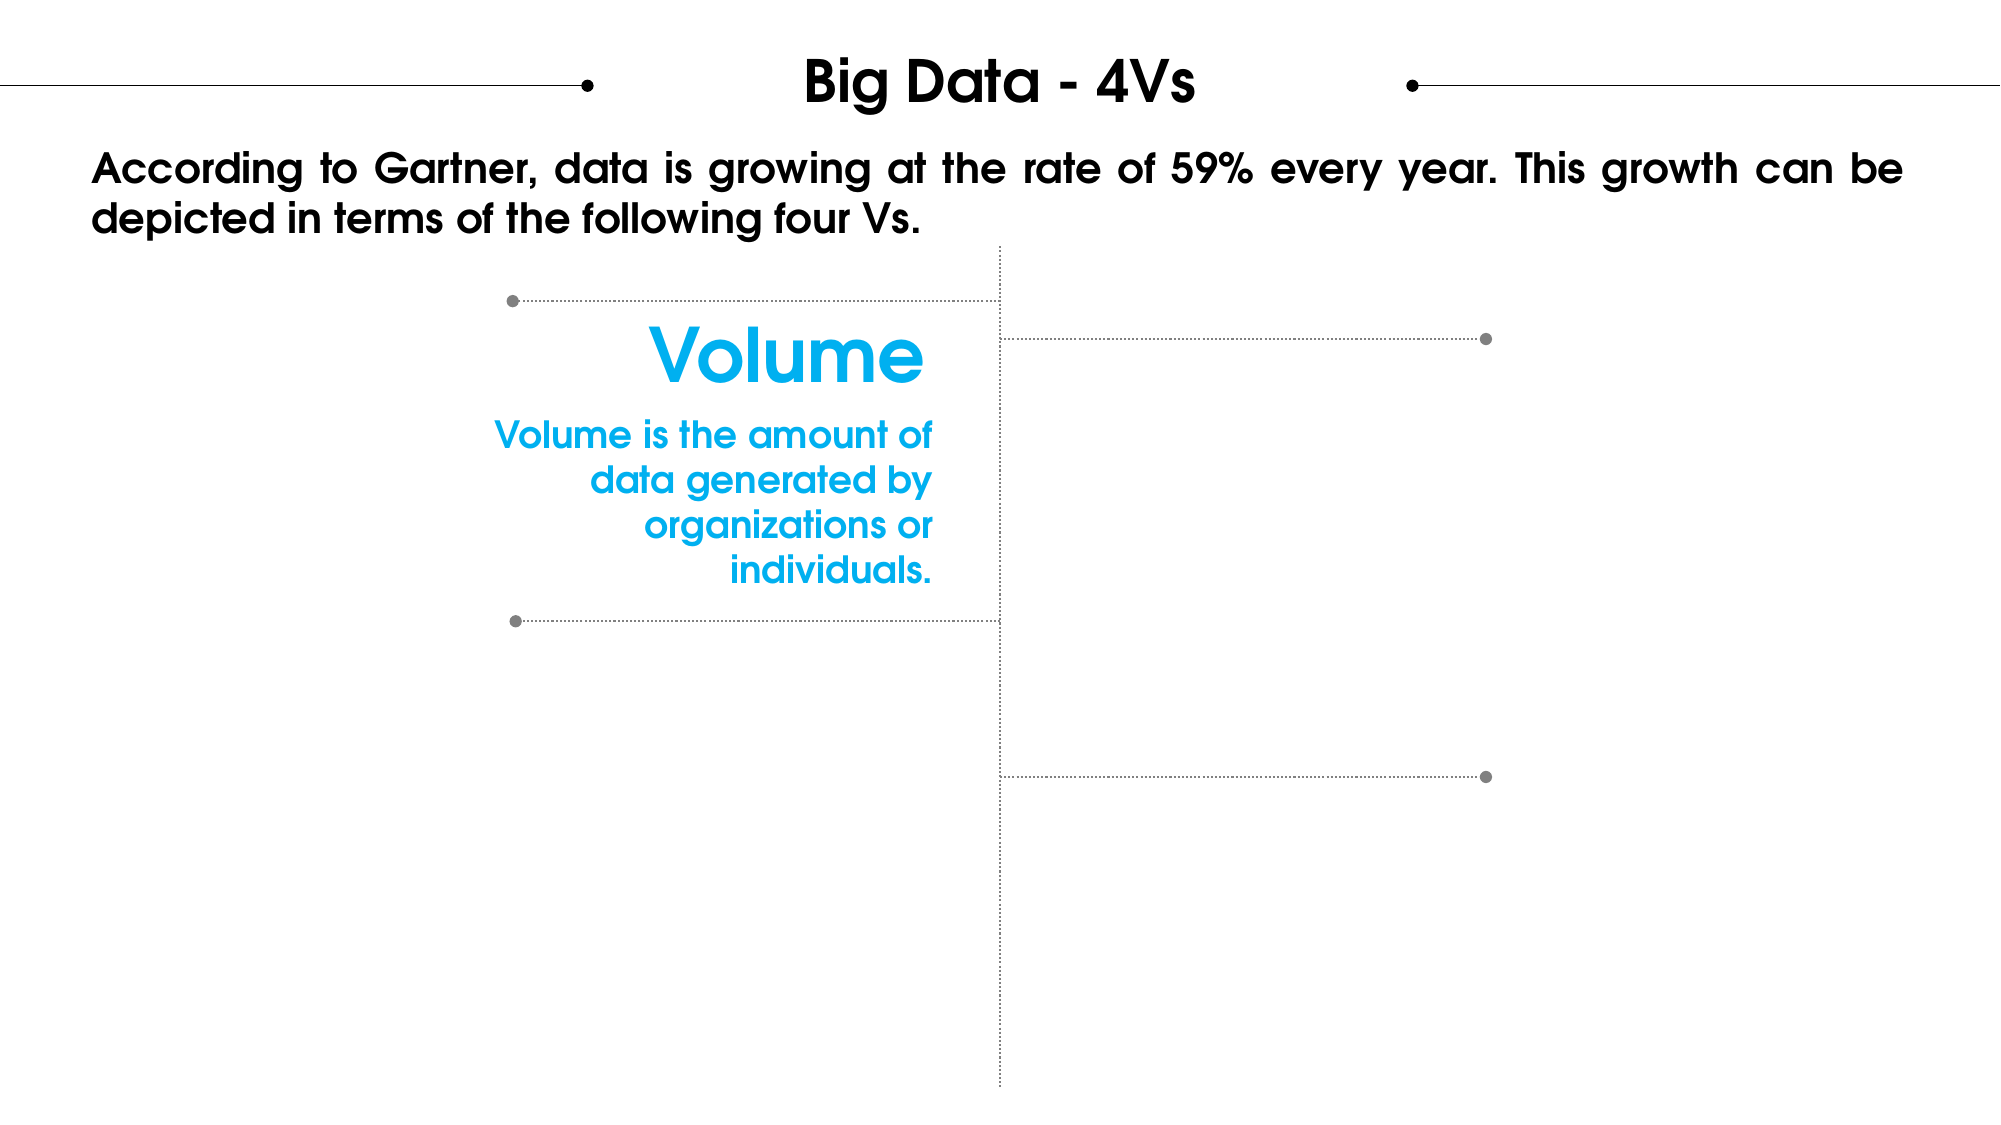

Big Data - 4Vs
According to Gartner, data is growing at the rate of 59% every year. This growth can be depicted in terms of the following four Vs.
Volume
Volume is the amount of data generated by organizations or individuals.